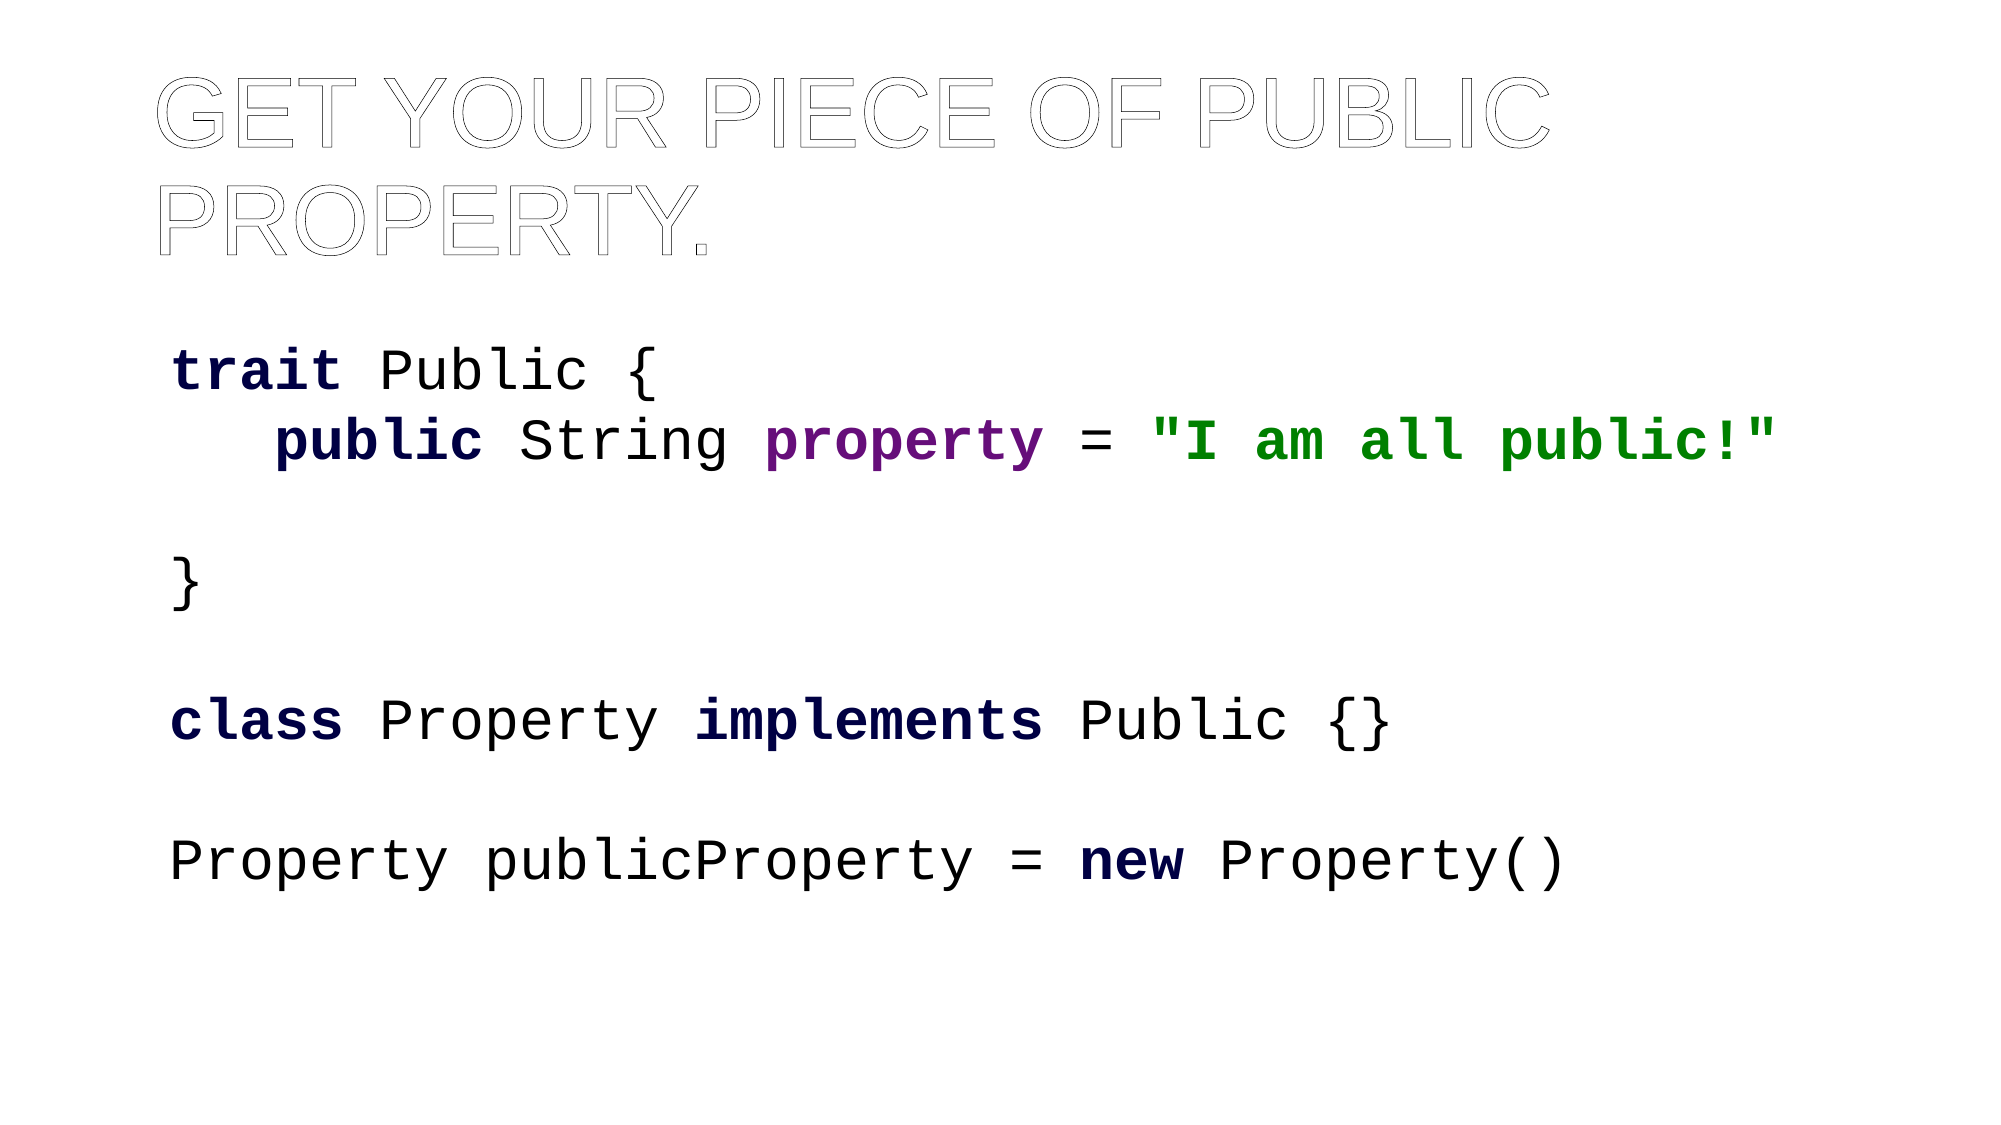

# Get your piece of public property.
trait Public {
   public String property = "I am all public!"
}
class Property implements Public {}
Property publicProperty = new Property()